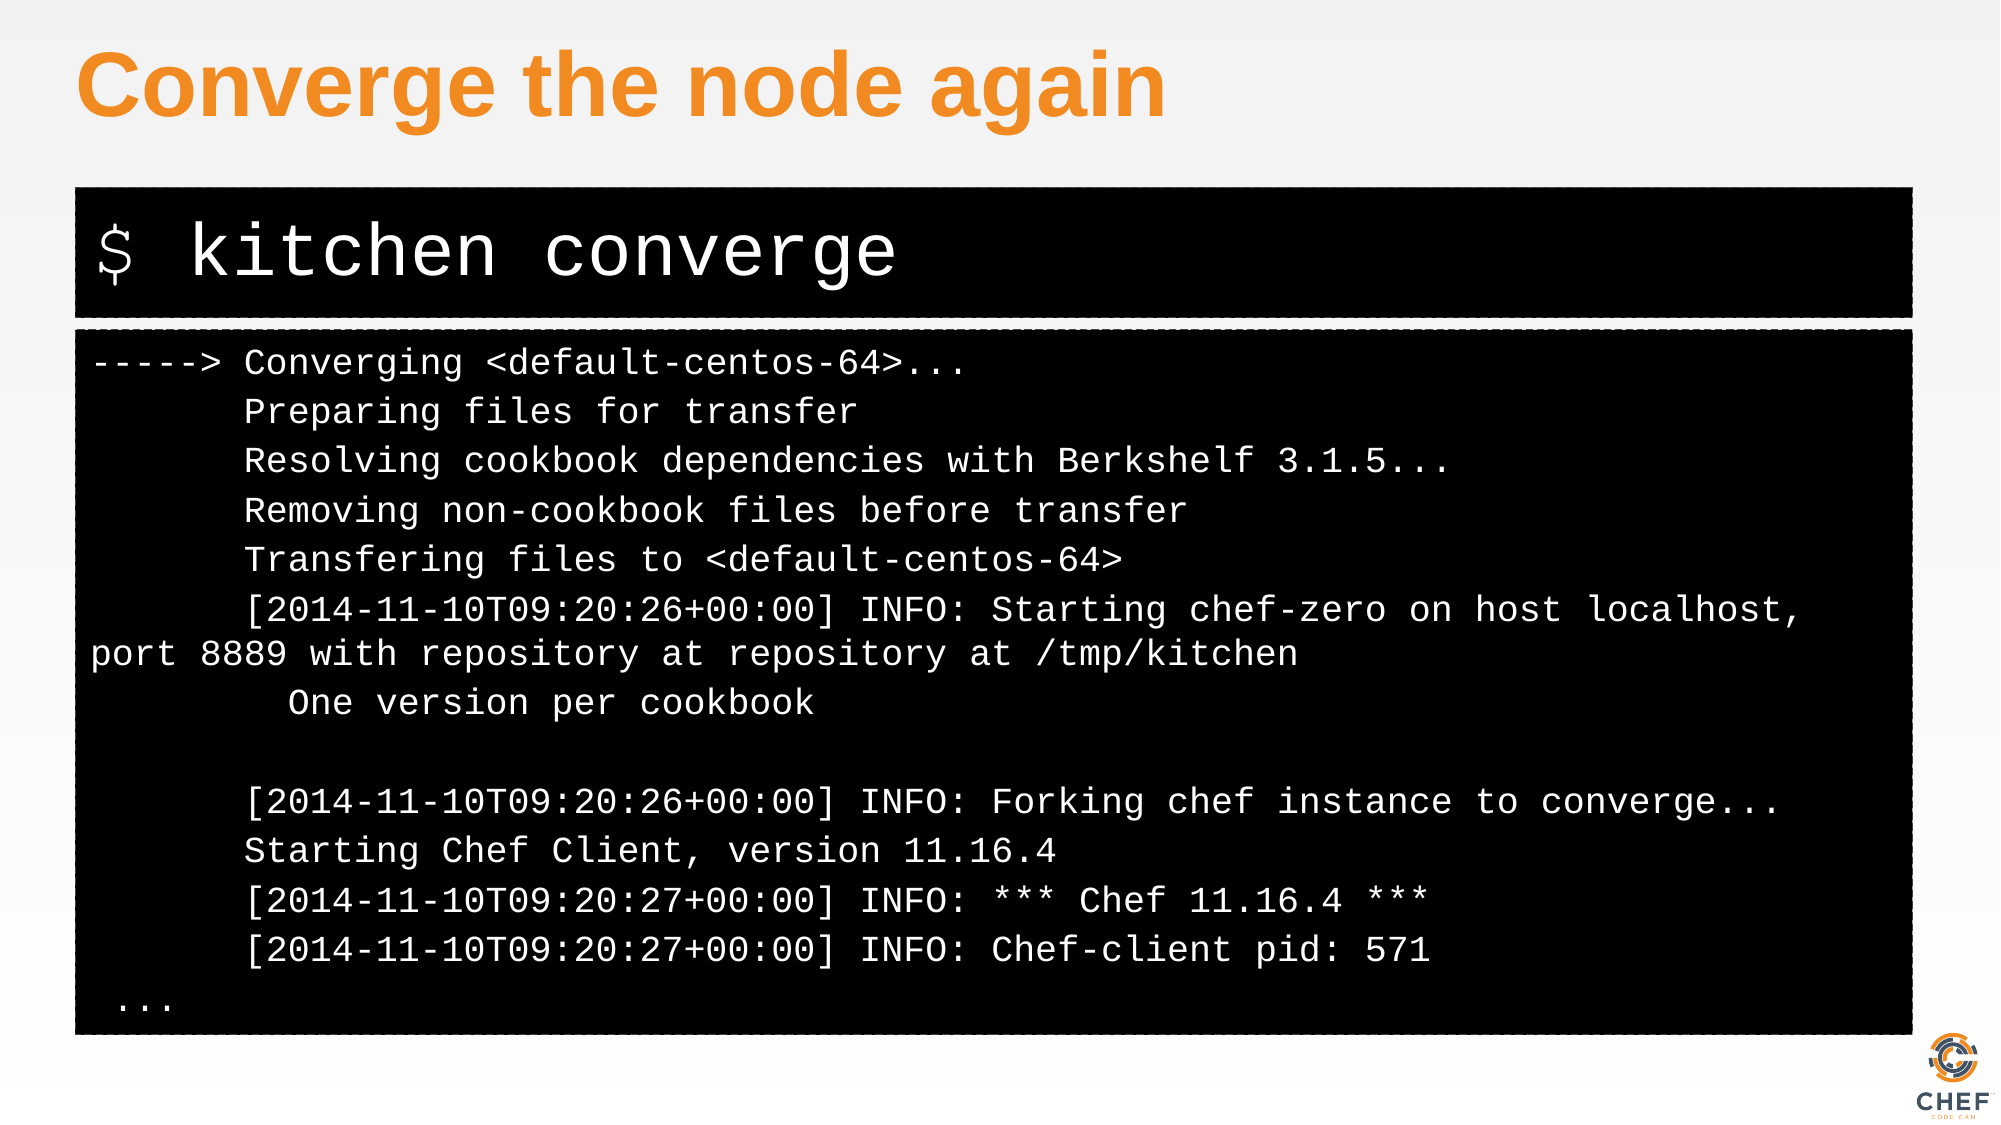

# Converge the node again
kitchen converge
-----> Converging <default-centos-64>...
       Preparing files for transfer
       Resolving cookbook dependencies with Berkshelf 3.1.5...
       Removing non-cookbook files before transfer
       Transfering files to <default-centos-64>
       [2014-11-10T09:20:26+00:00] INFO: Starting chef-zero on host localhost, port 8889 with repository at repository at /tmp/kitchen
         One version per cookbook

       [2014-11-10T09:20:26+00:00] INFO: Forking chef instance to converge...
       Starting Chef Client, version 11.16.4
       [2014-11-10T09:20:27+00:00] INFO: *** Chef 11.16.4 ***
       [2014-11-10T09:20:27+00:00] INFO: Chef-client pid: 571
 ...